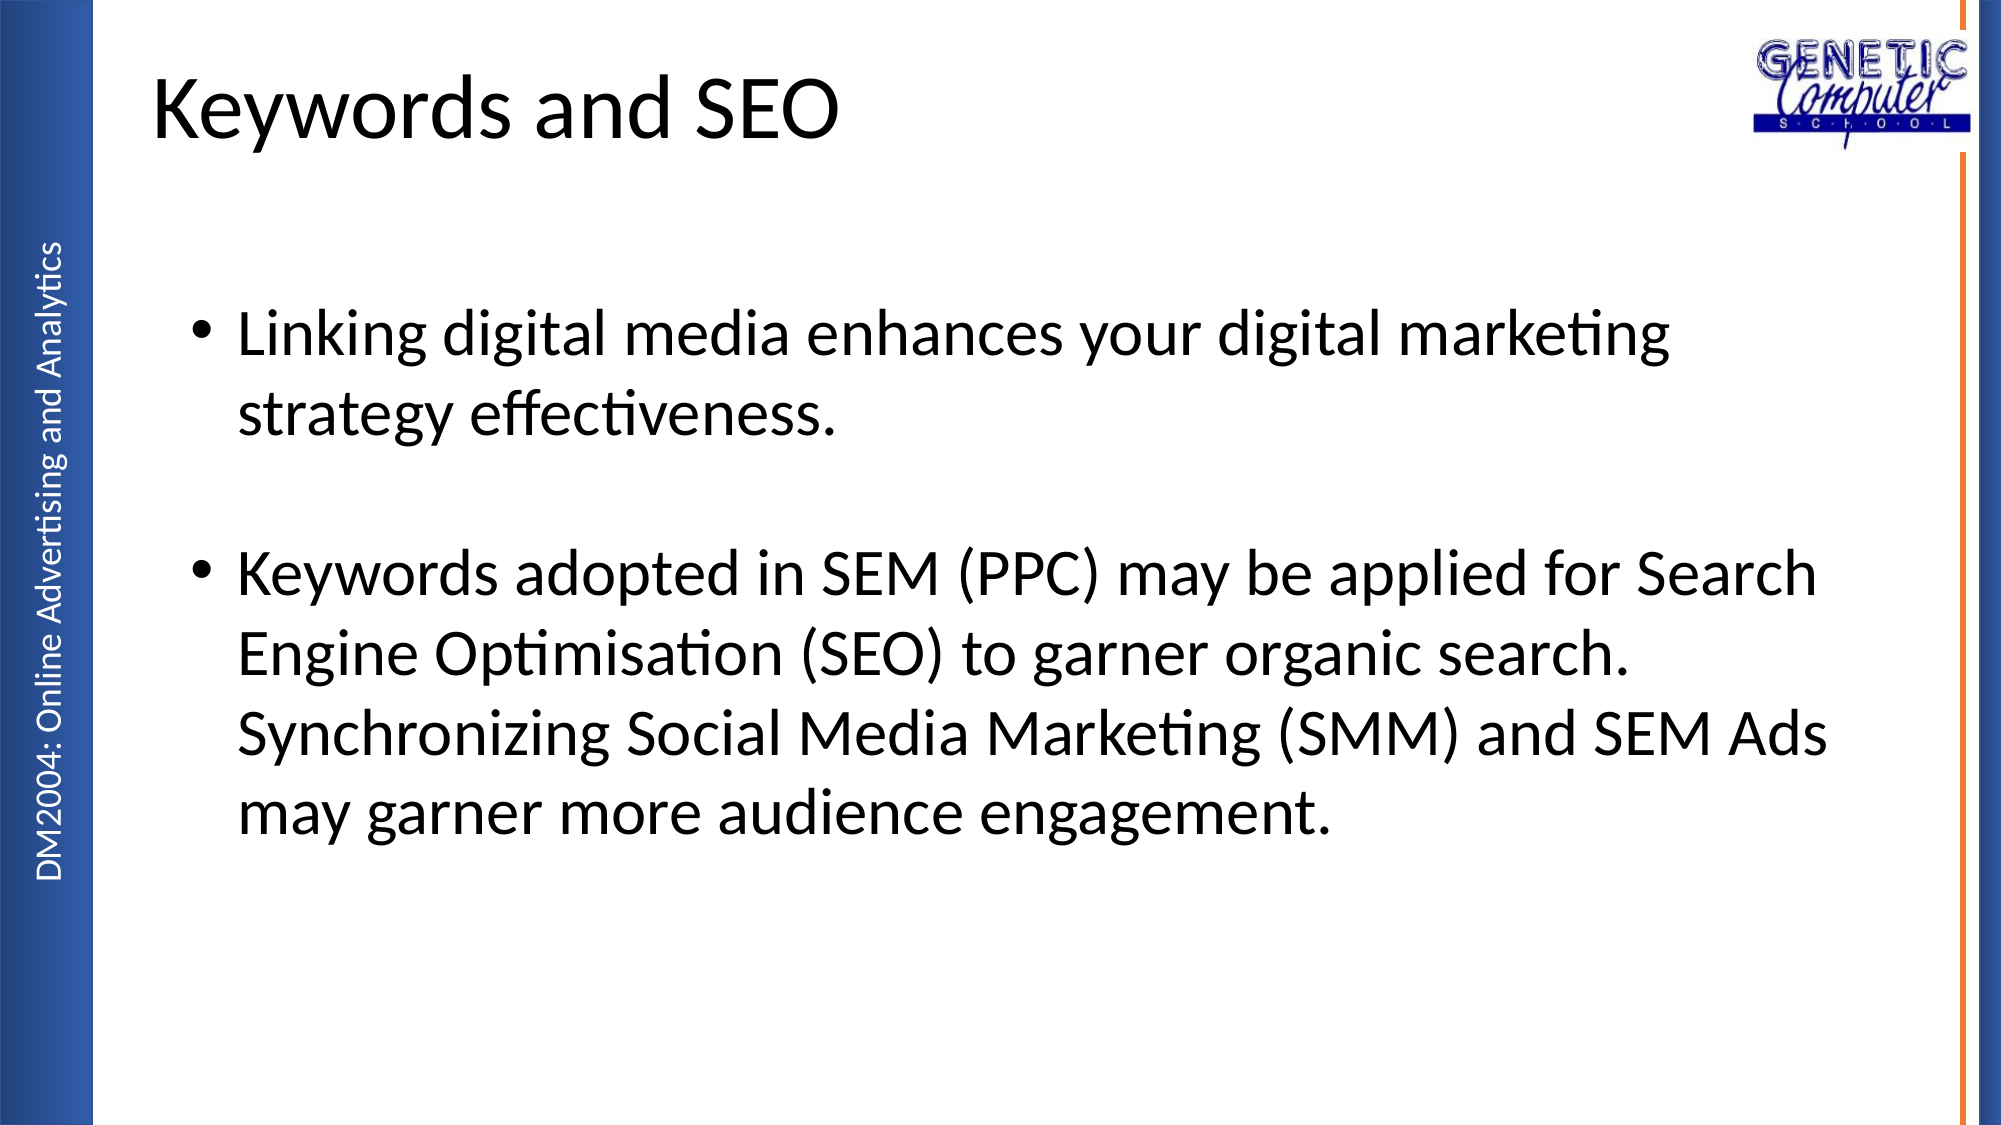

# Keywords and SEO
Linking digital media enhances your digital marketing strategy effectiveness.

Keywords adopted in SEM (PPC) may be applied for Search Engine Optimisation (SEO) to garner organic search. Synchronizing Social Media Marketing (SMM) and SEM Ads may garner more audience engagement.